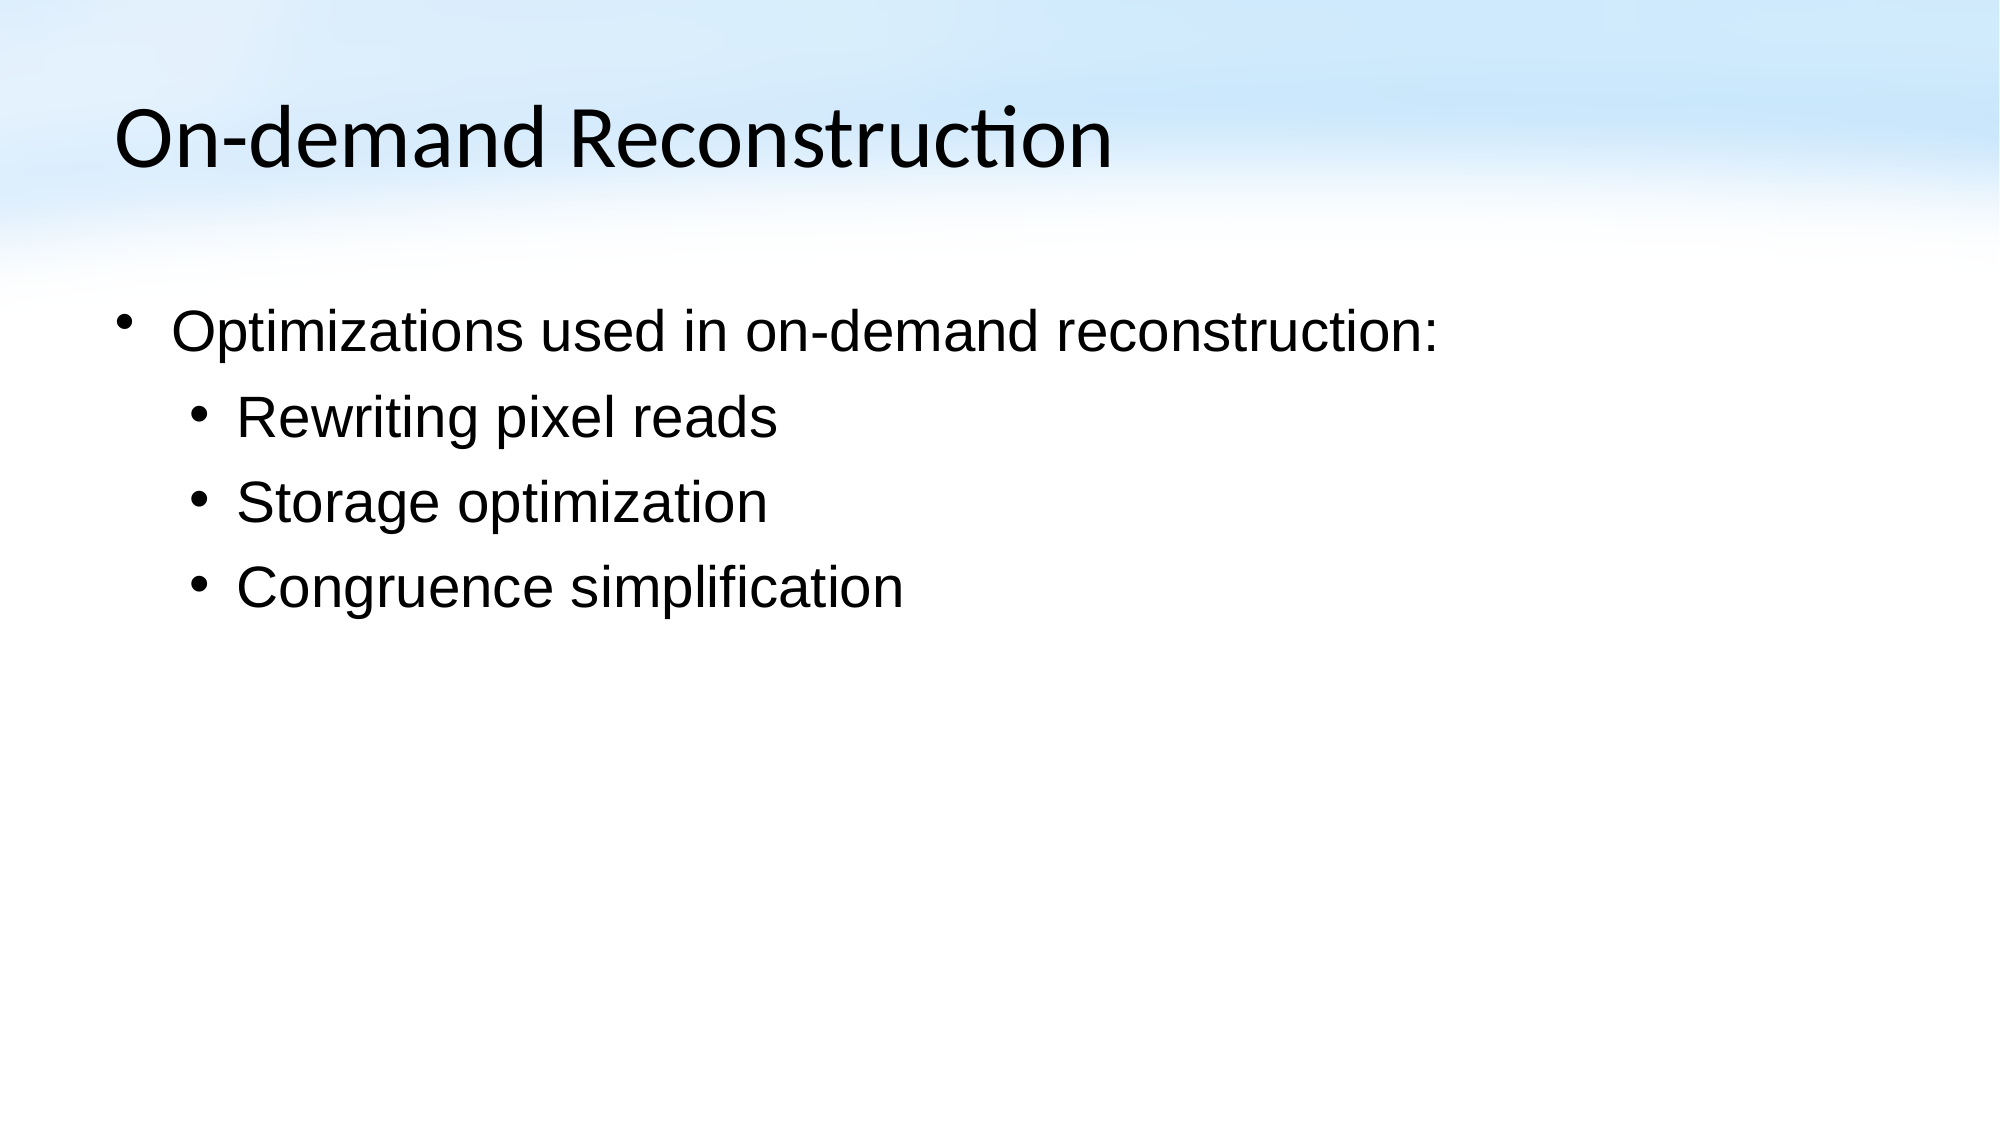

# On-demand Reconstruction
Optimizations used in on-demand reconstruction:
Rewriting pixel reads
Storage optimization
Congruence simplification